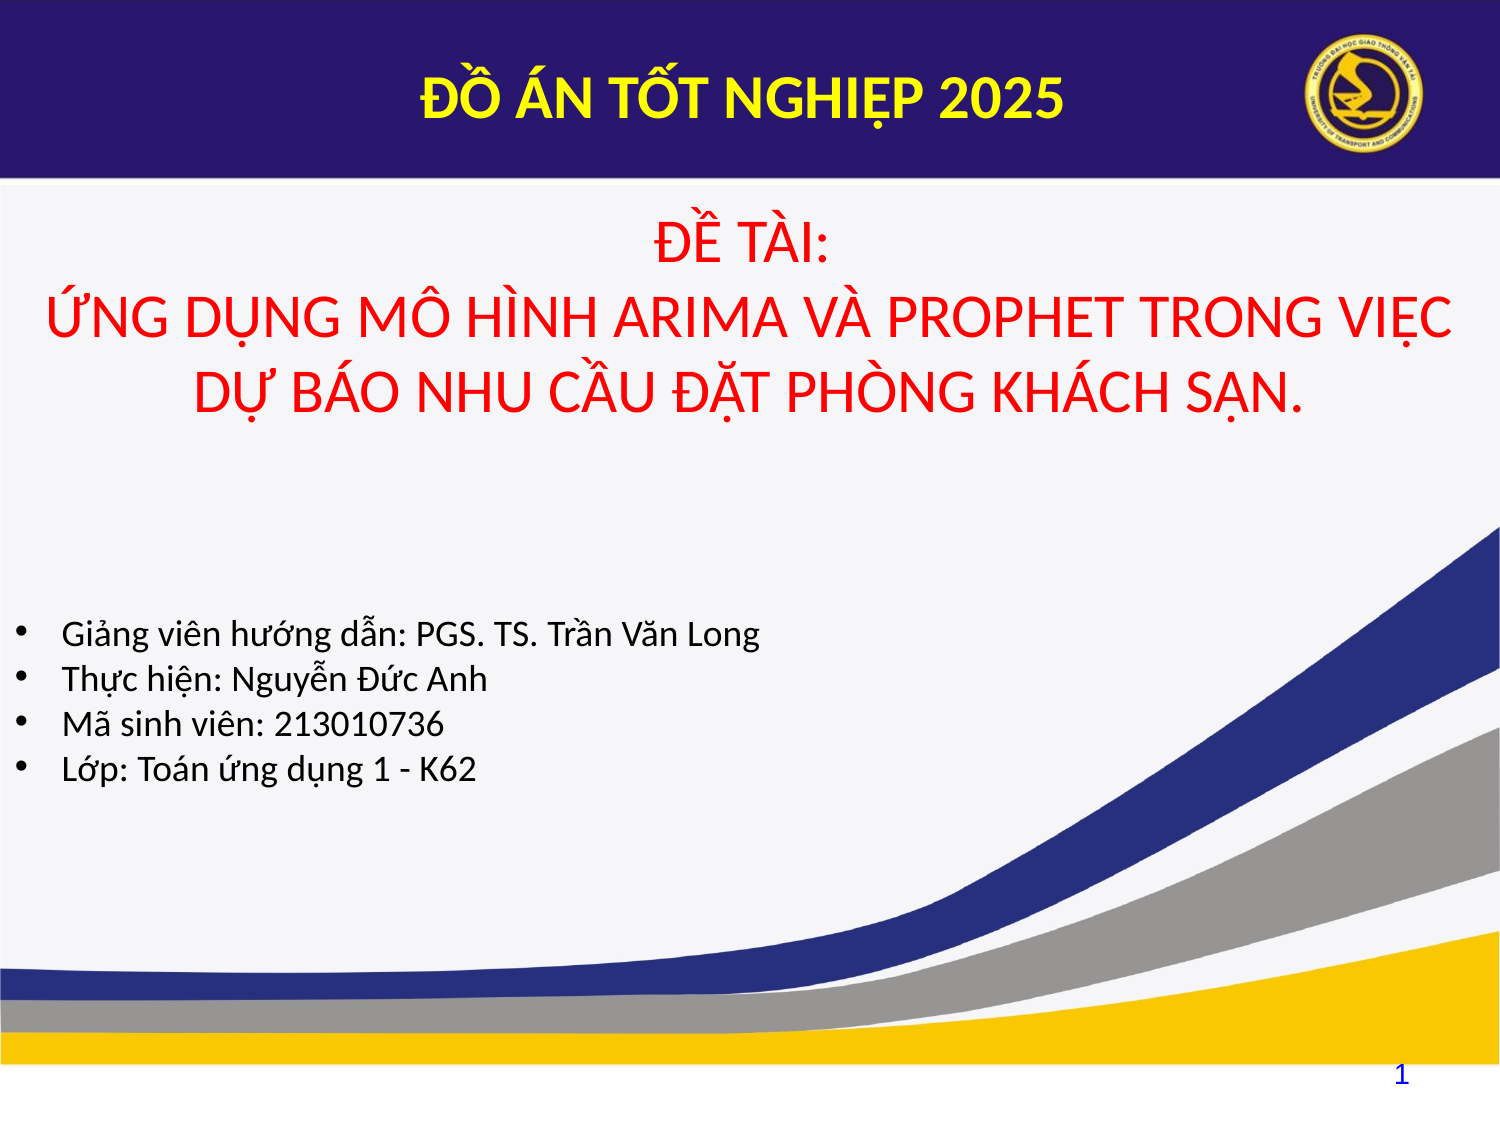

ĐỒ ÁN TỐT NGHIỆP 2025
# Đề tài: ứng dụng mô hình arima và prophet trong việc dự báo nhu cầu đặt phòng khách sạn.
Giảng viên hướng dẫn: PGS. TS. Trần Văn Long
Thực hiện: Nguyễn Đức Anh
Mã sinh viên: 213010736
Lớp: Toán ứng dụng 1 - K62
1